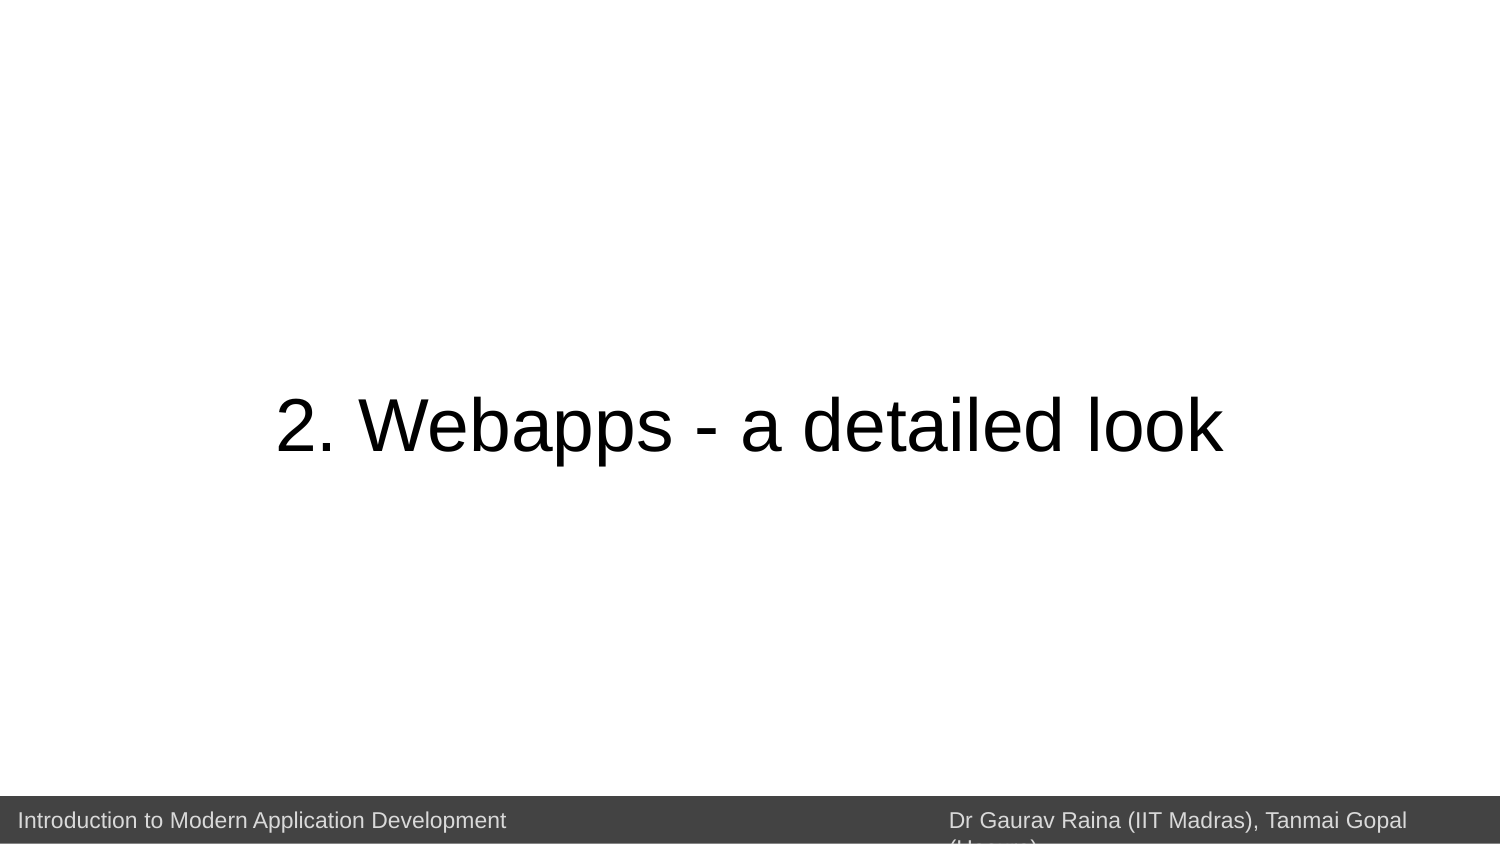

# 2. Webapps - a detailed look